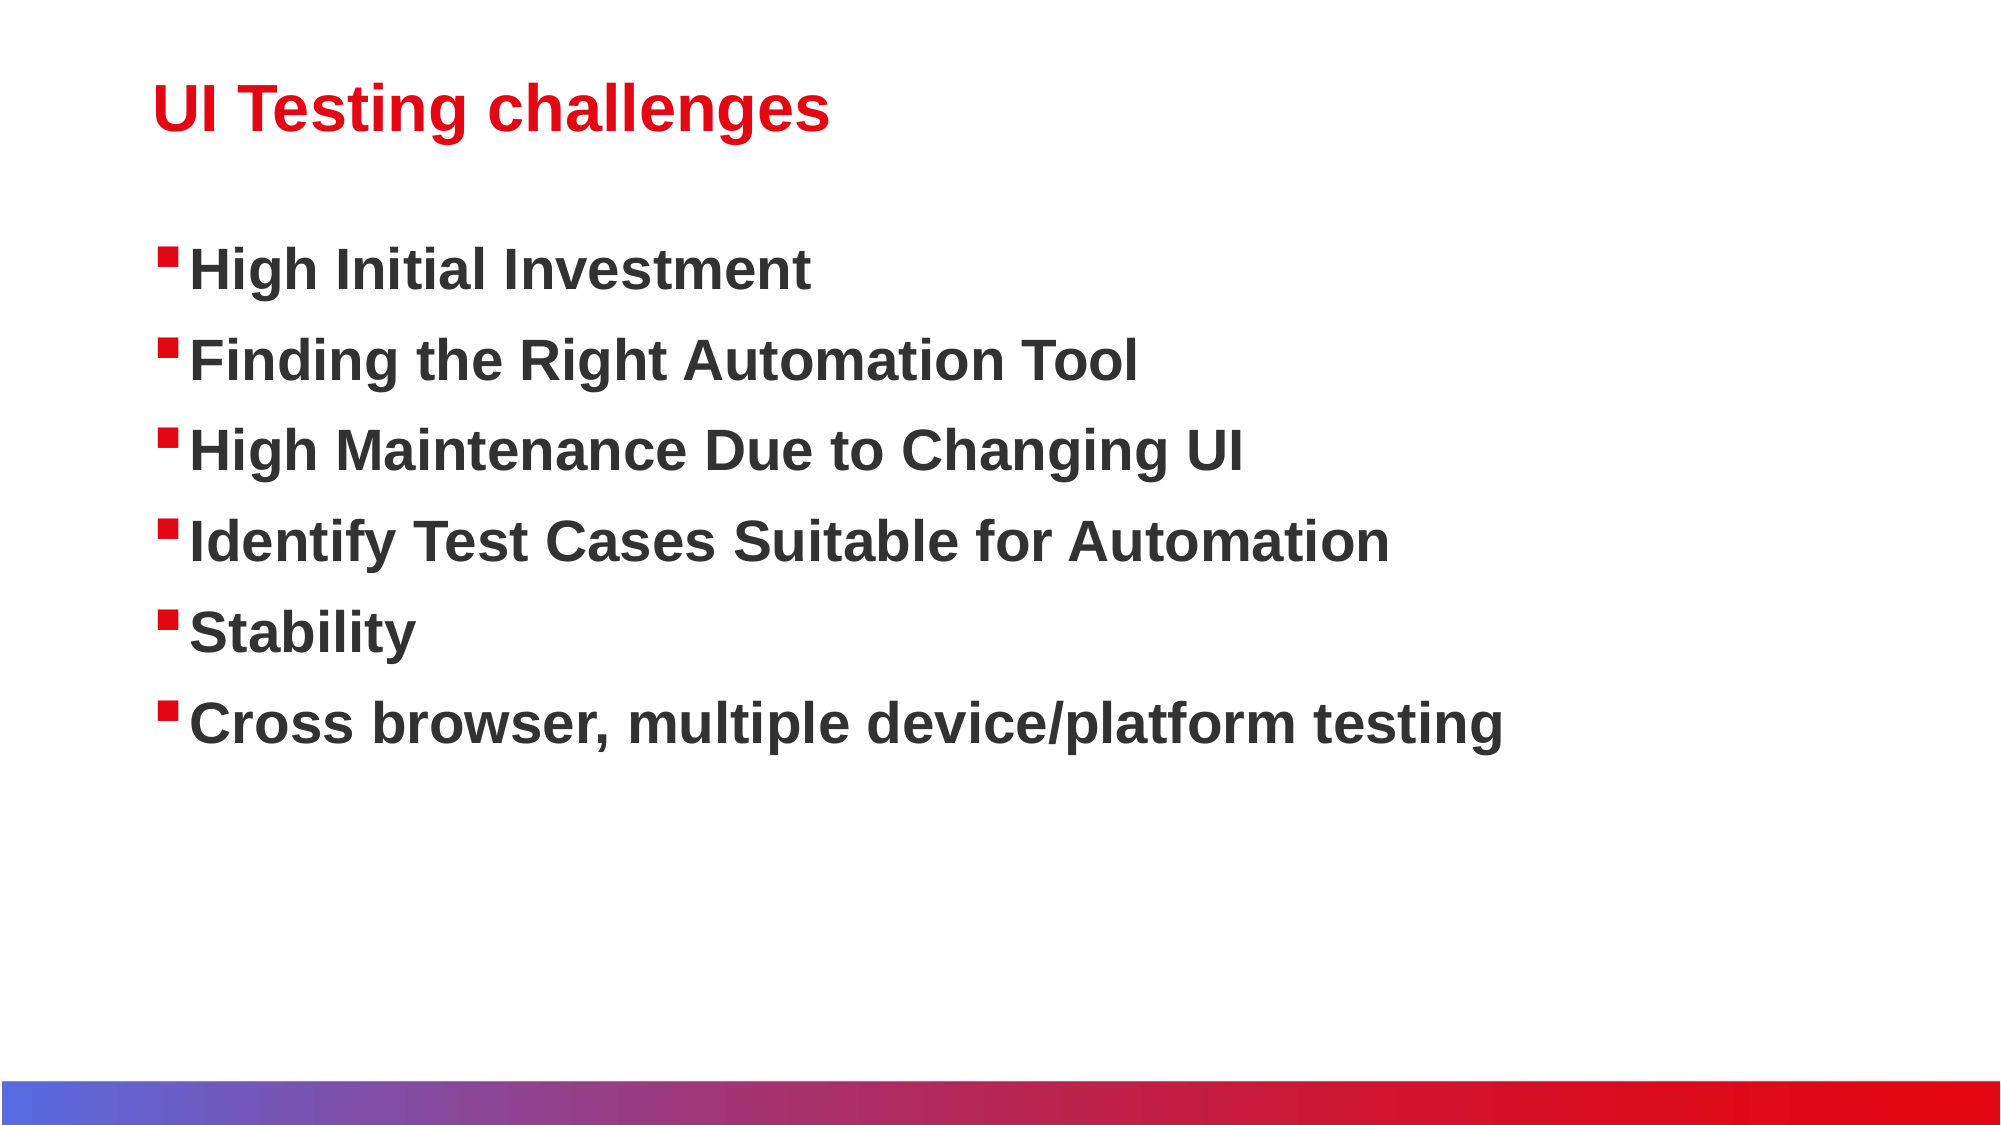

# UI Testing challenges
High Initial Investment
Finding the Right Automation Tool
High Maintenance Due to Changing UI
Identify Test Cases Suitable for Automation
Stability
Cross browser, multiple device/platform testing